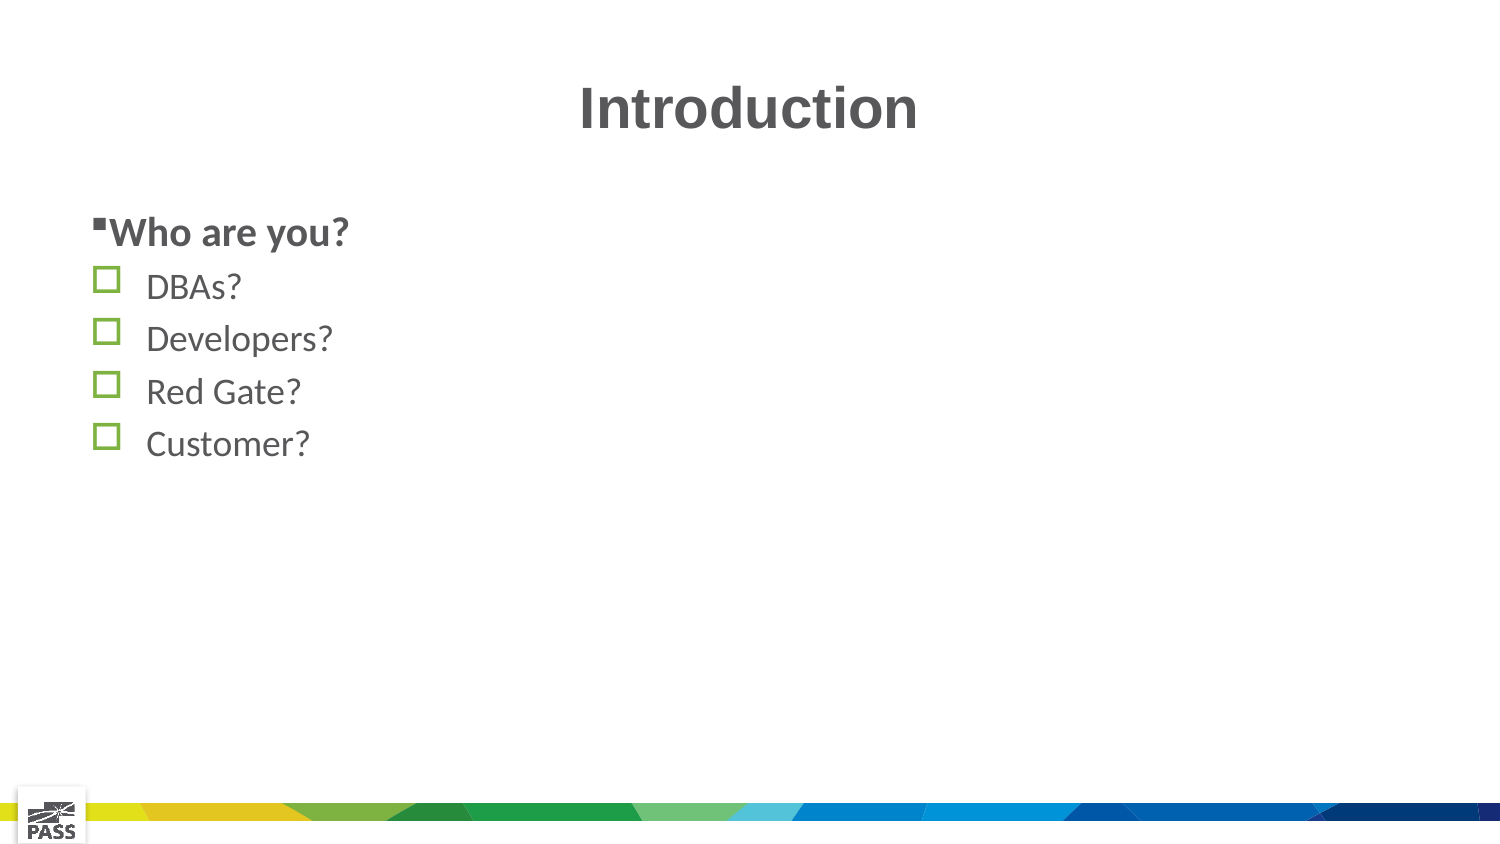

# Introduction
Who are you?
DBAs?
Developers?
Red Gate?
Customer?